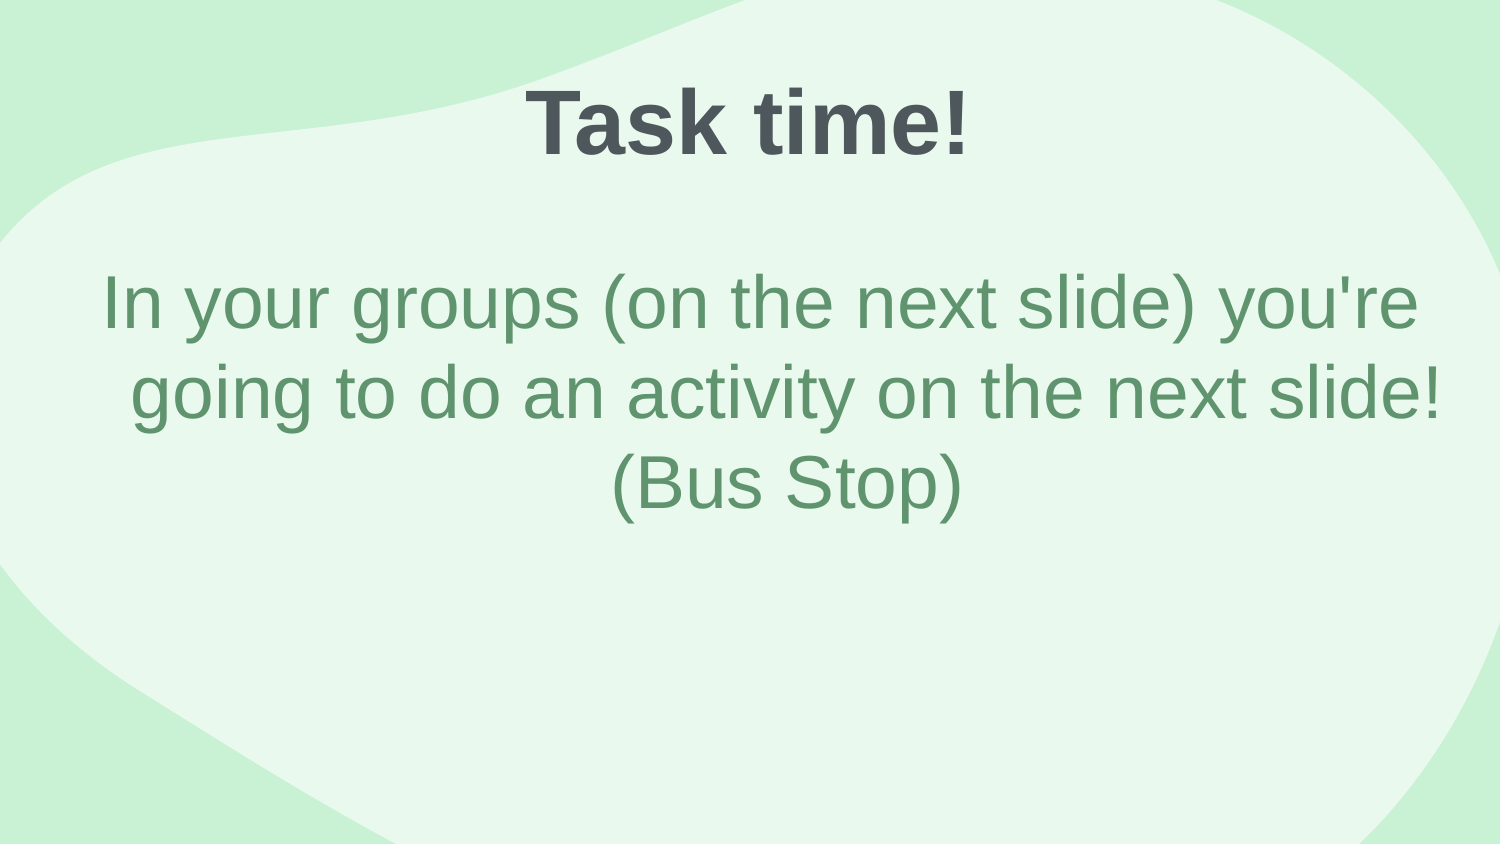

# Task time!
In your groups (on the next slide) you're going to do an activity on the next slide! (Bus Stop)